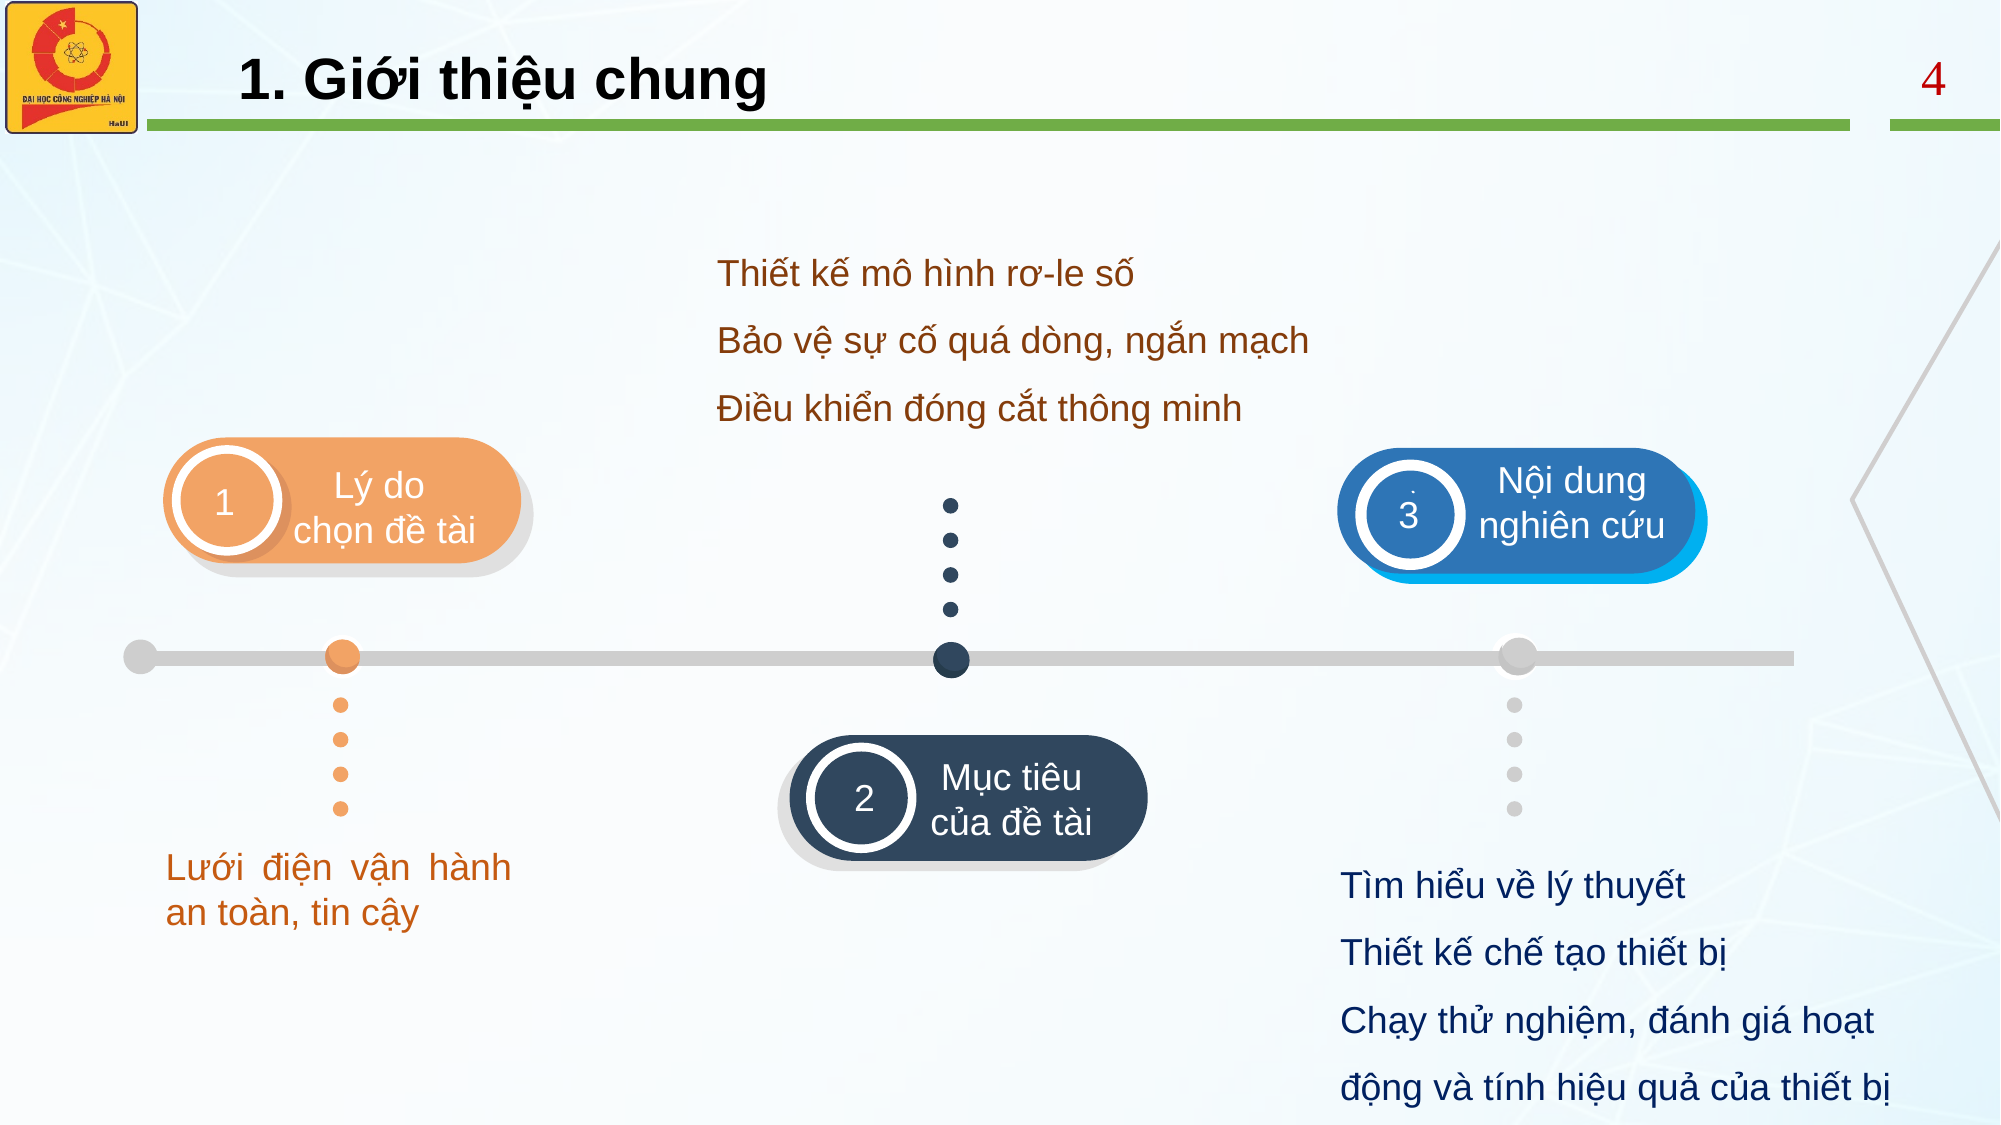

1. Giới thiệu chung
Thiết kế mô hình rơ-le số
Bảo vệ sự cố quá dòng, ngắn mạch
Điều khiển đóng cắt thông minh

Nội dung nghiên cứu

3

Lý do
chọn đề tài
1

2
Mục tiêu của đề tài

Tìm hiểu về lý thuyết
Thiết kế chế tạo thiết bị
Chạy thử nghiệm, đánh giá hoạt
động và tính hiệu quả của thiết bị
Lưới điện vận hành an toàn, tin cậy